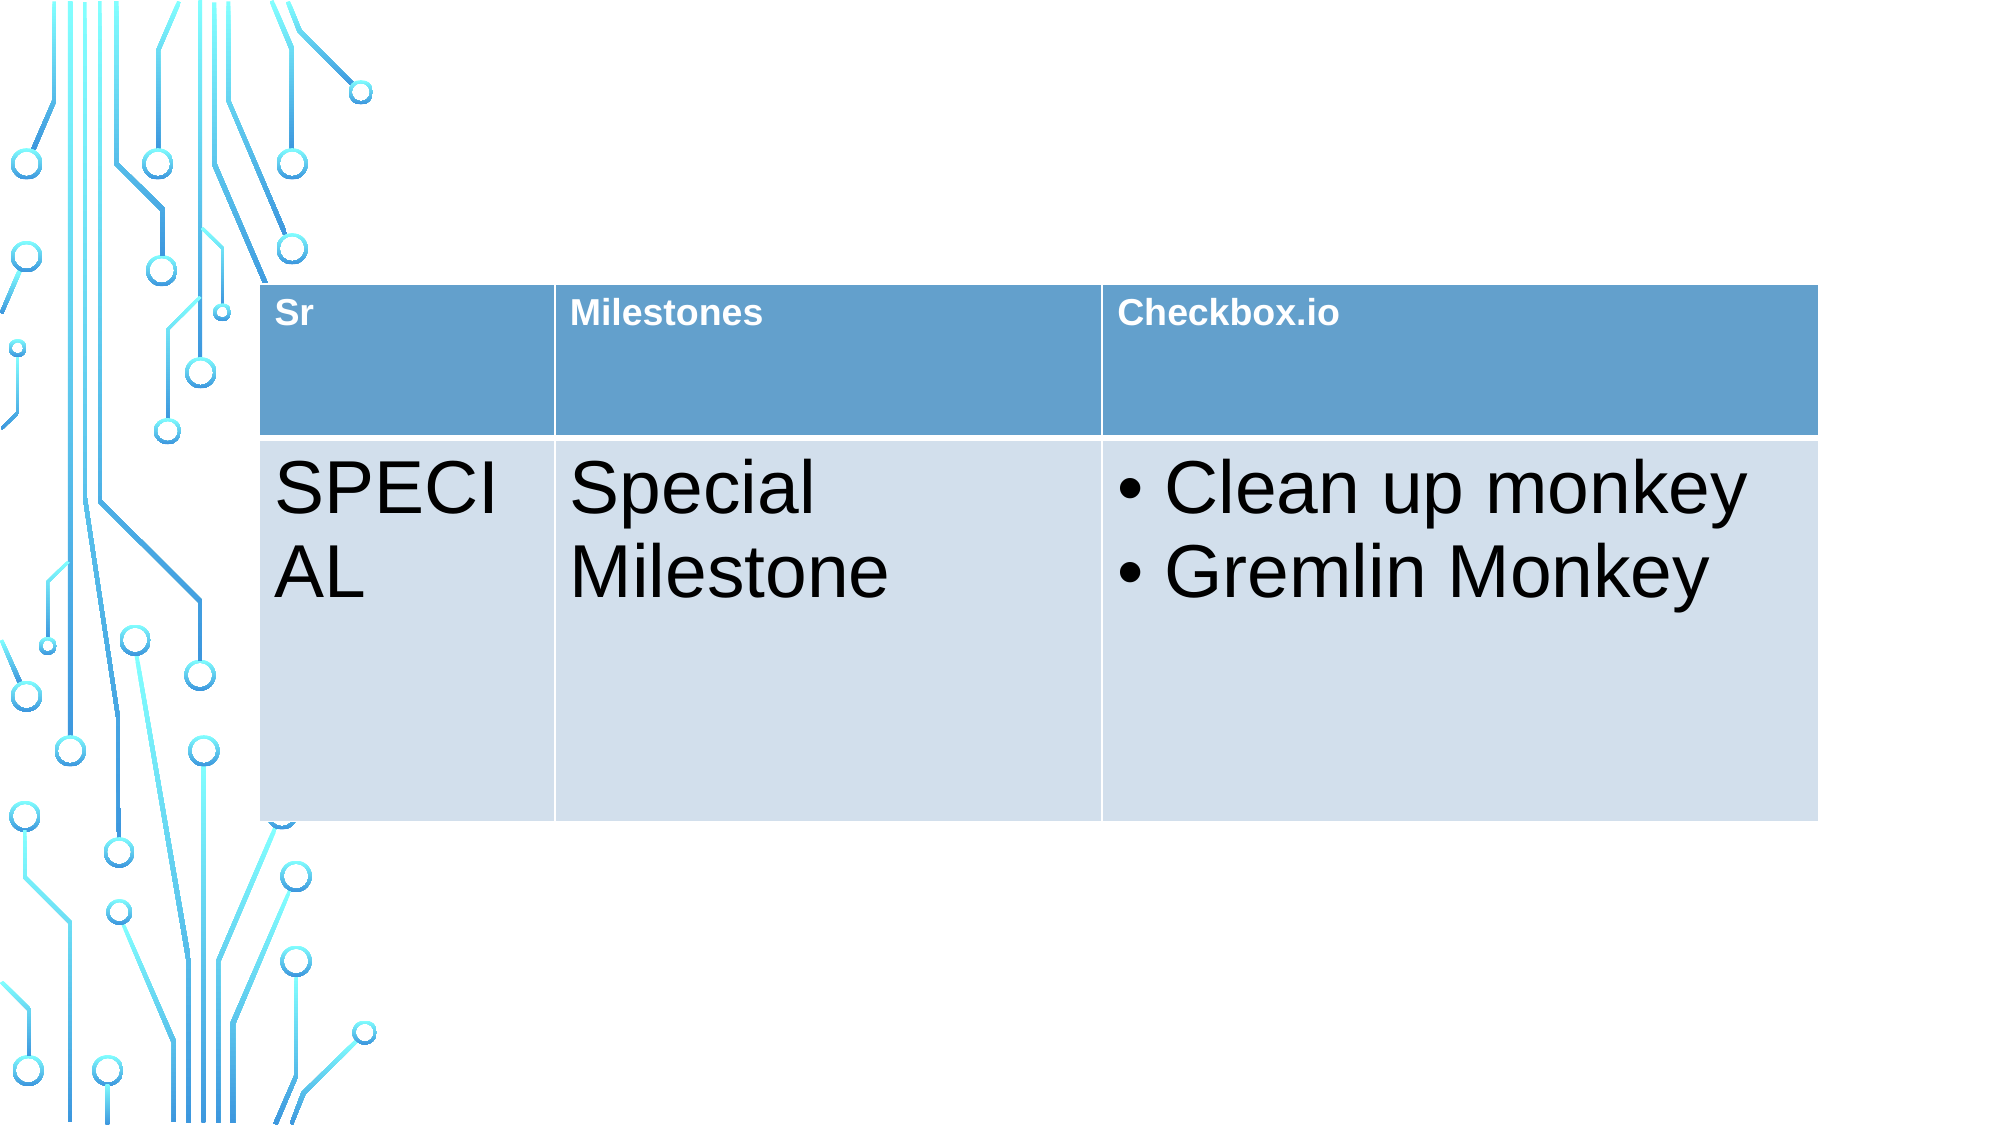

| Sr | Milestones | Checkbox.io |
| --- | --- | --- |
| SPECIAL | Special Milestone | Clean up monkey Gremlin Monkey |